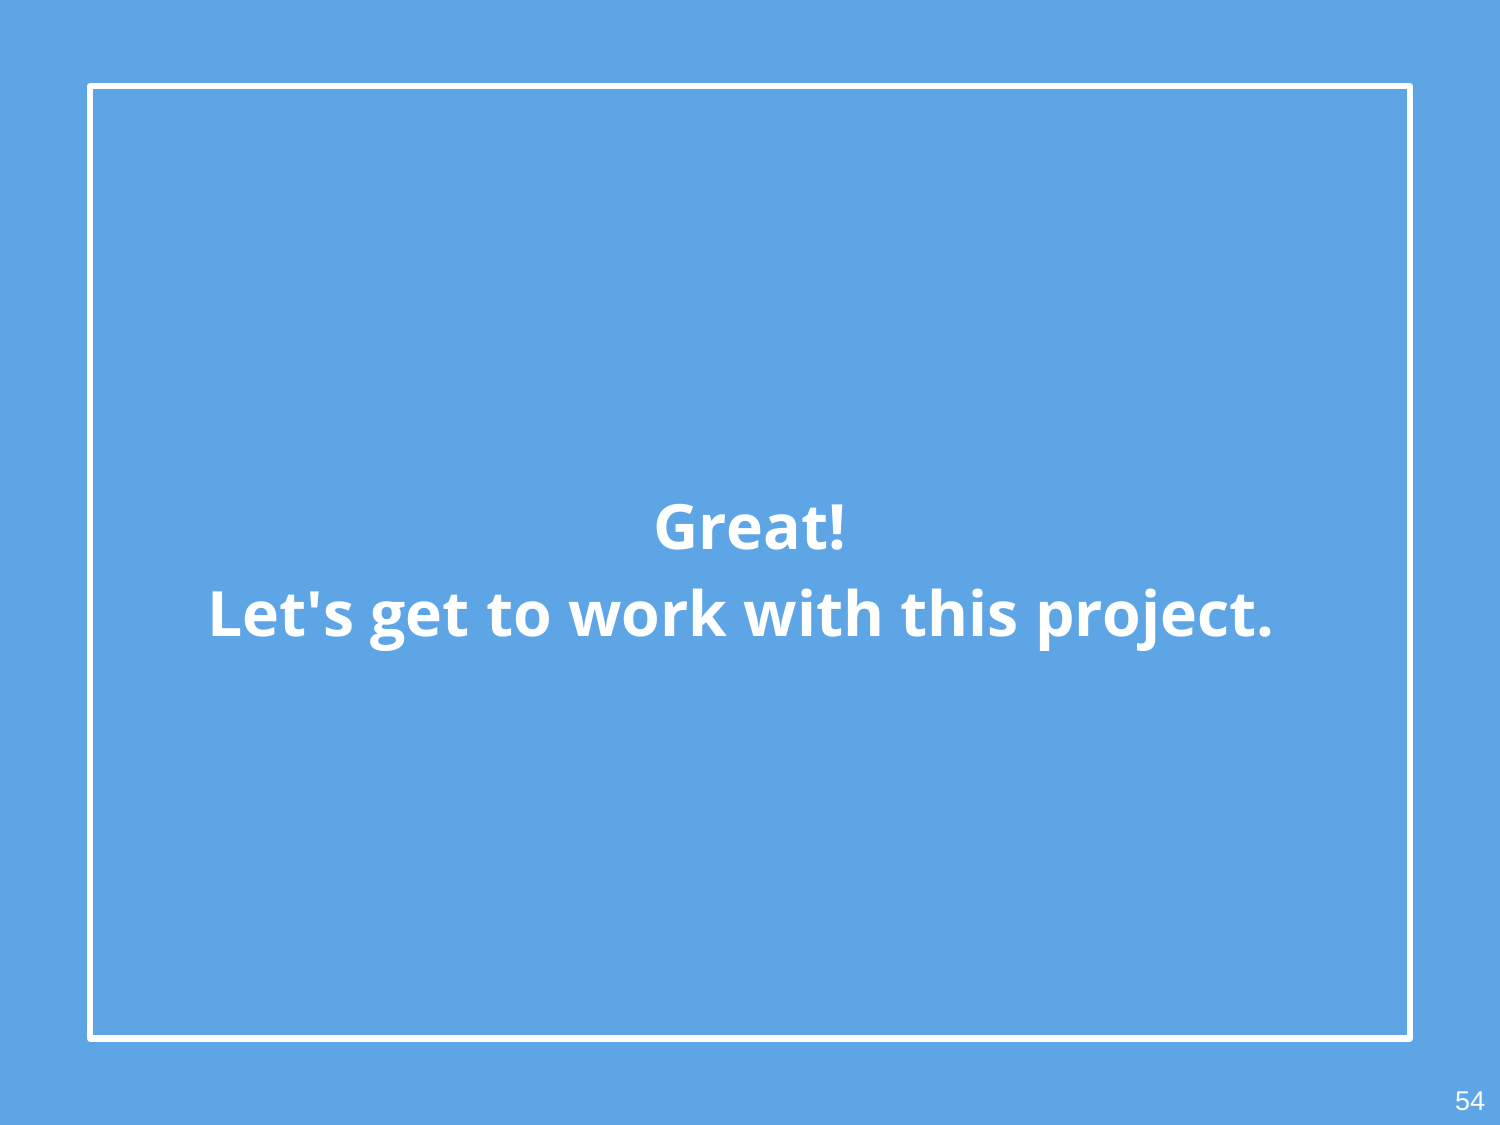

Great!
Let's get to work with this project.